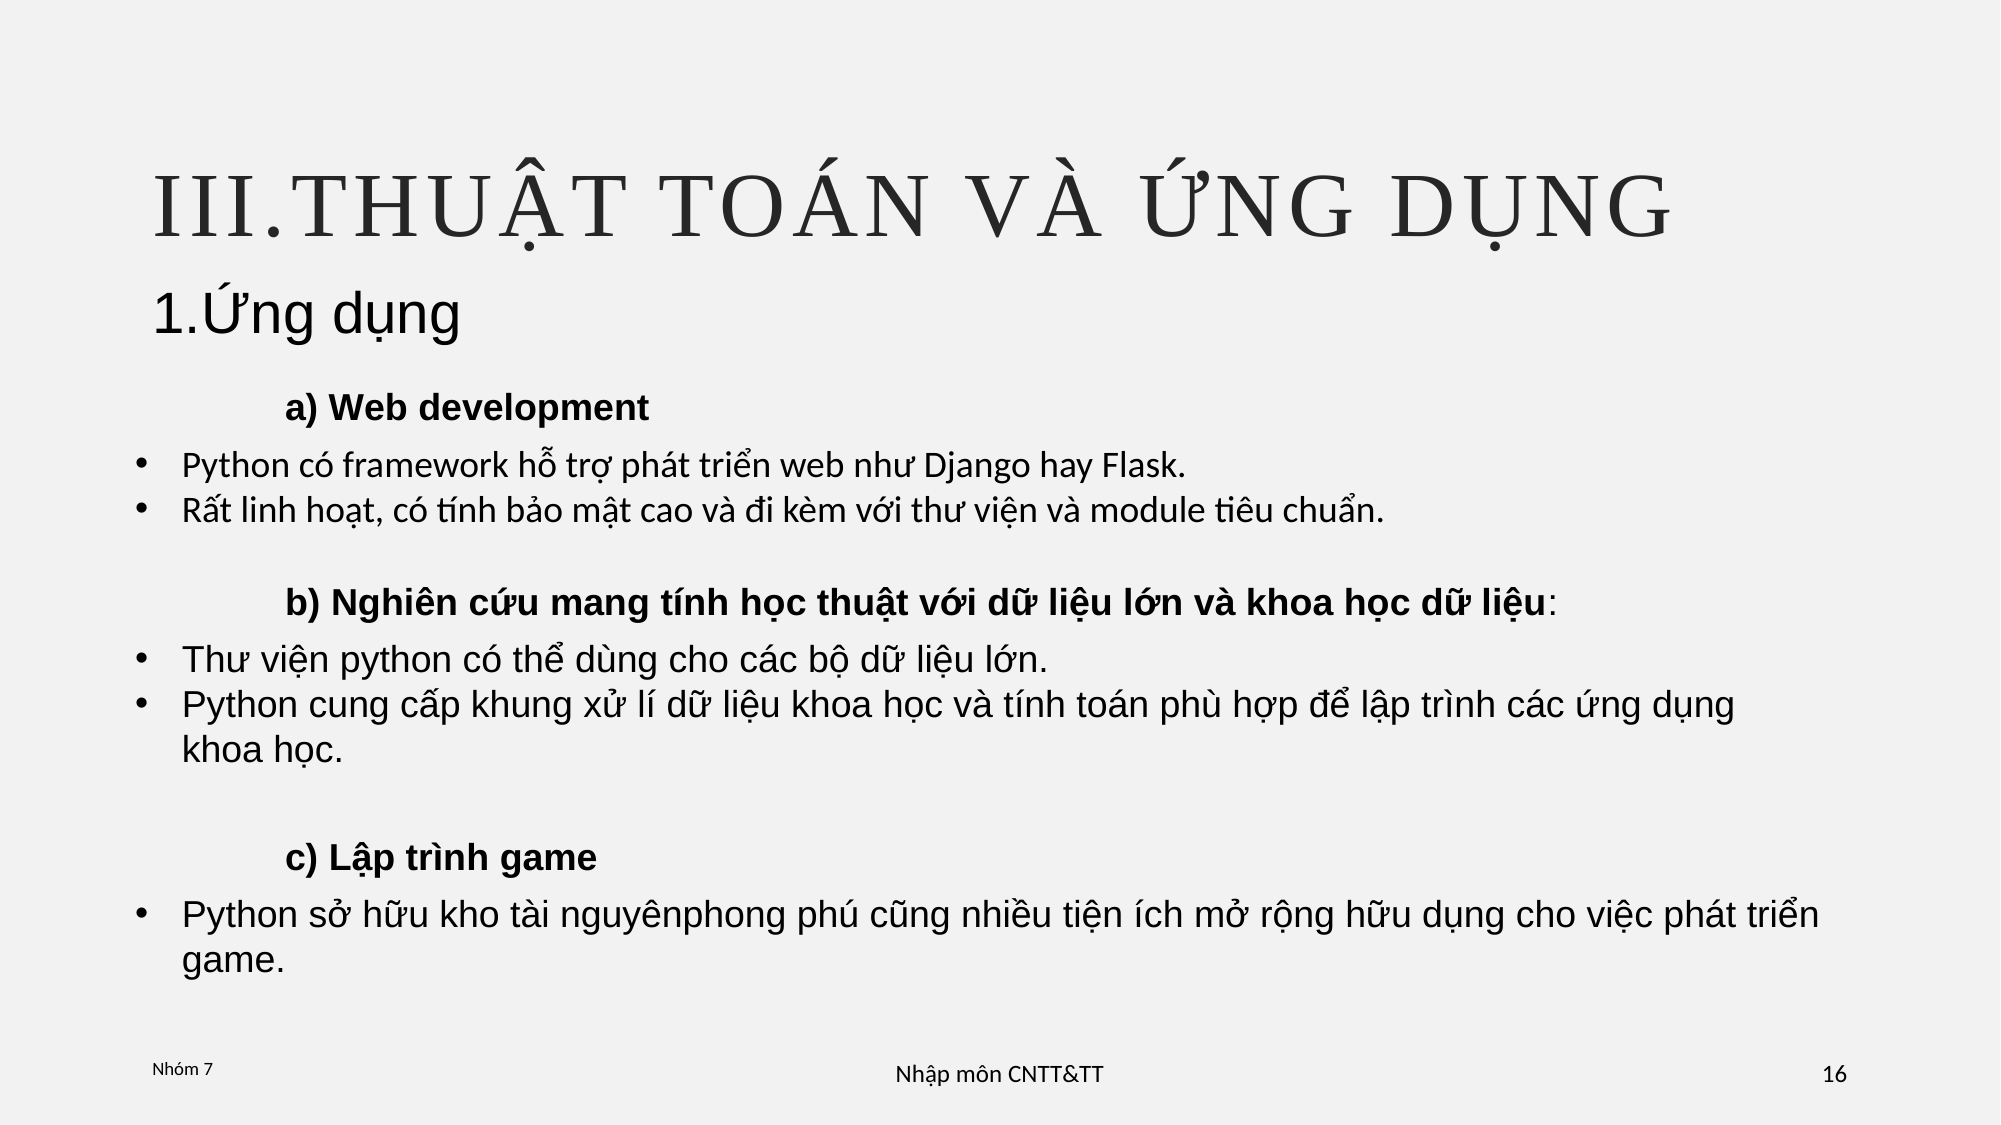

# III.THUẬT TOÁN VÀ ỨNG DỤNG
1.Ứng dụng
	a) Web development
Python có framework hỗ trợ phát triển web như Django hay Flask.
Rất linh hoạt, có tính bảo mật cao và đi kèm với thư viện và module tiêu chuẩn.
	b) Nghiên cứu mang tính học thuật với dữ liệu lớn và khoa học dữ liệu:
Thư viện python có thể dùng cho các bộ dữ liệu lớn.
Python cung cấp khung xử lí dữ liệu khoa học và tính toán phù hợp để lập trình các ứng dụng khoa học.
	c) Lập trình game
Python sở hữu kho tài nguyênphong phú cũng nhiều tiện ích mở rộng hữu dụng cho việc phát triển game.

Nhóm 7
Nhập môn CNTT&TT
16